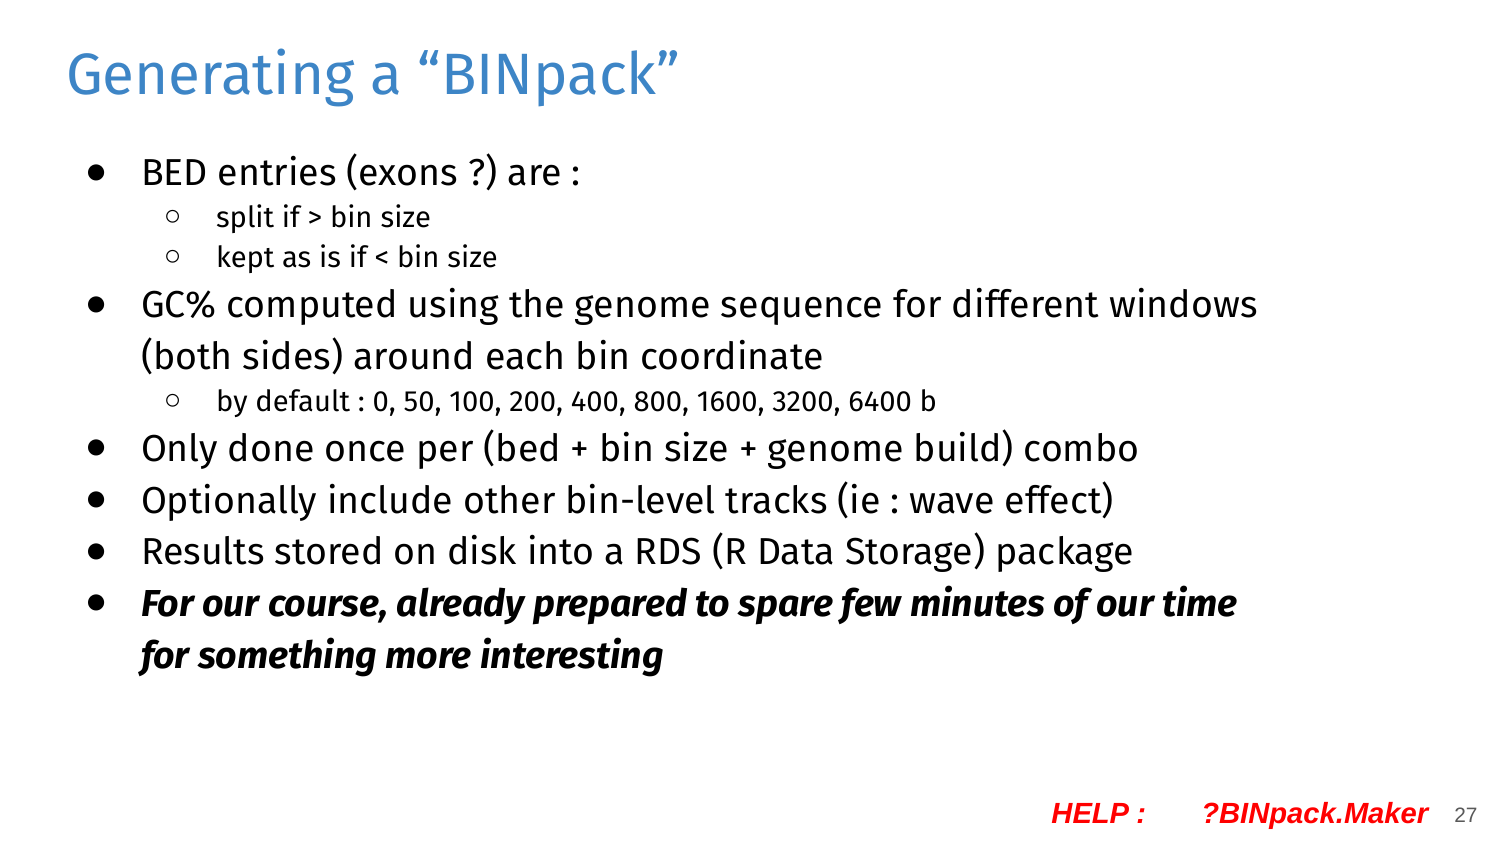

# Generating a “BINpack”
BED entries (exons ?) are :
split if > bin size
kept as is if < bin size
GC% computed using the genome sequence for different windows (both sides) around each bin coordinate
by default : 0, 50, 100, 200, 400, 800, 1600, 3200, 6400 b
Only done once per (bed + bin size + genome build) combo
Optionally include other bin-level tracks (ie : wave effect)
Results stored on disk into a RDS (R Data Storage) package
For our course, already prepared to spare few minutes of our time for something more interesting
27
HELP :	?BINpack.Maker